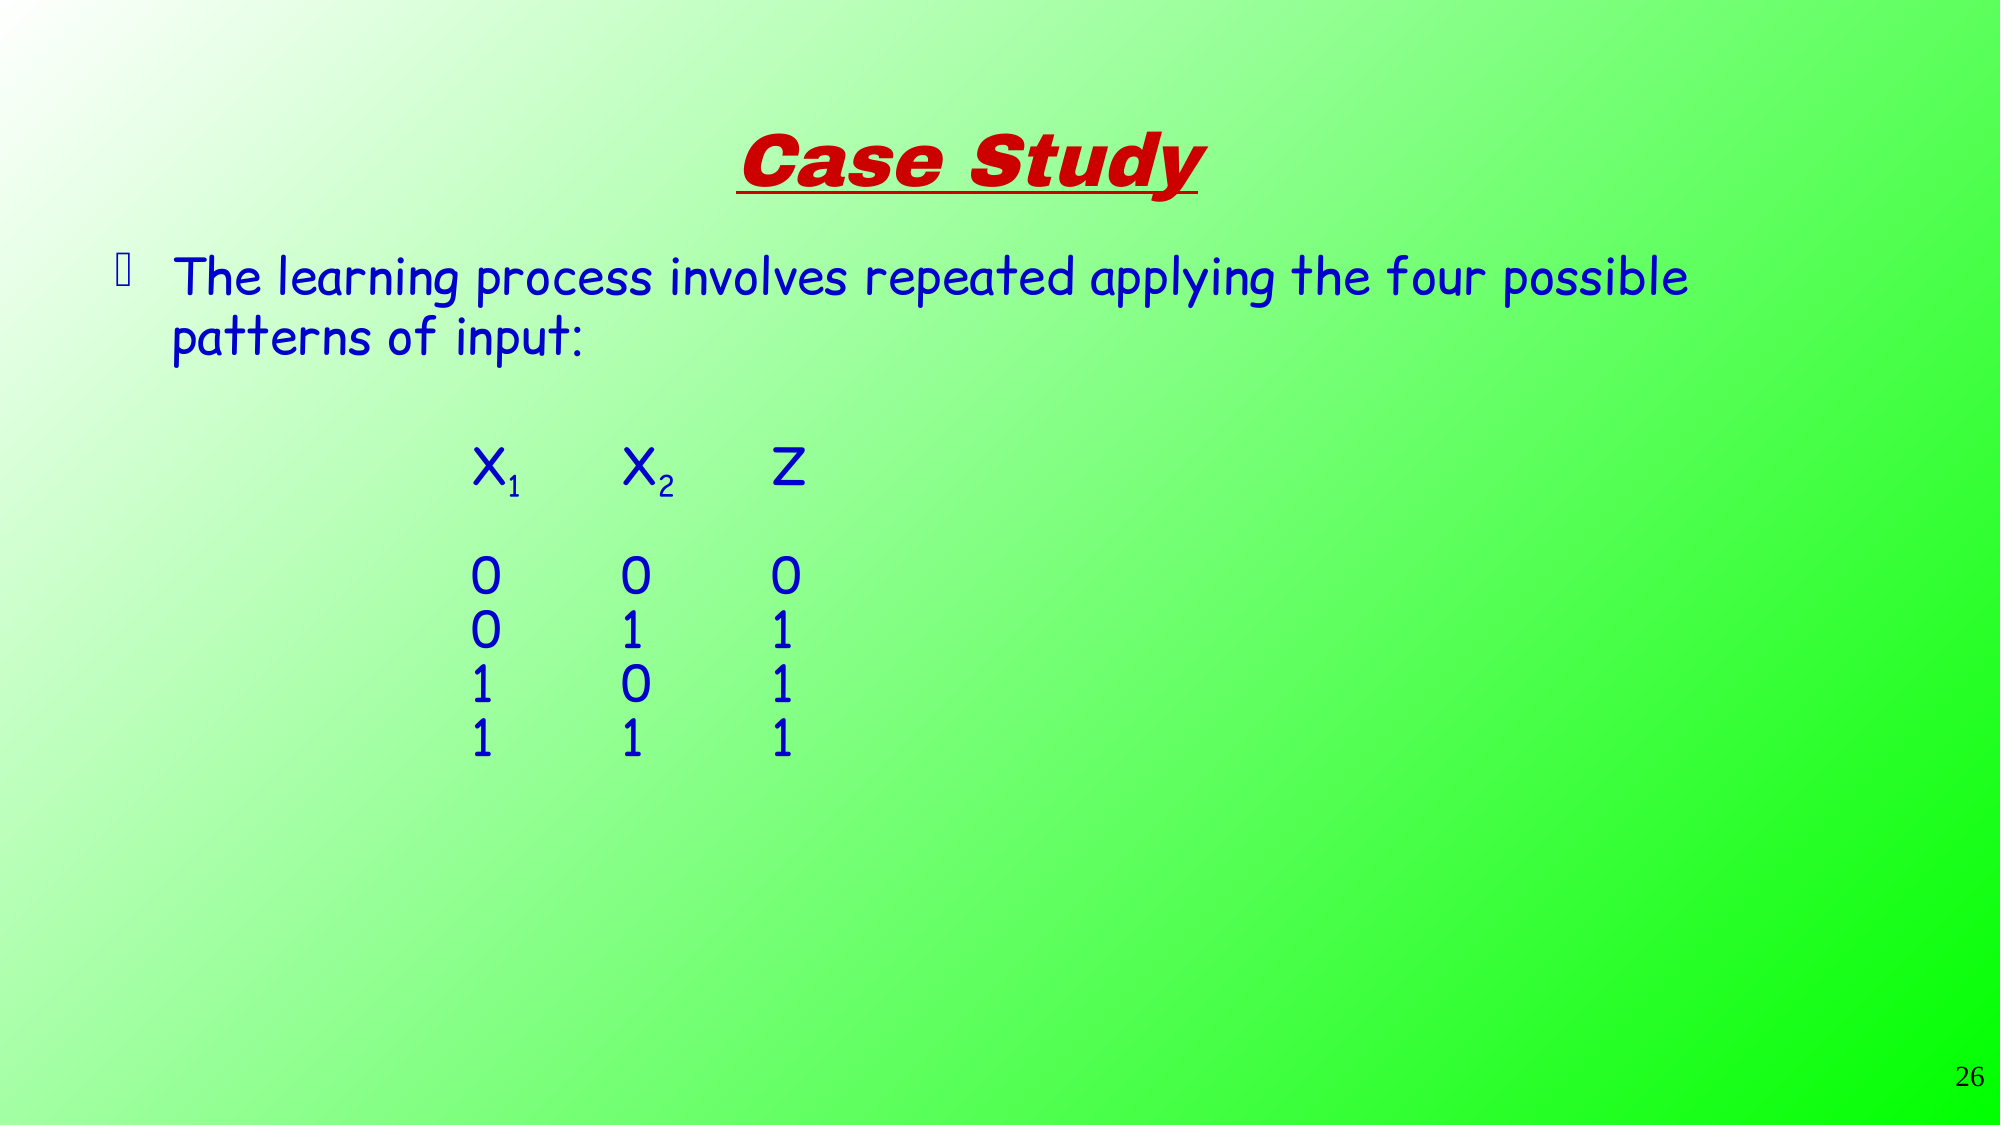

# Case Study
The learning process involves repeated applying the four possible patterns of input:

			X1	X2	Z

			0	0	0
			0	1	1
			1	0	1
			1	1	1

26